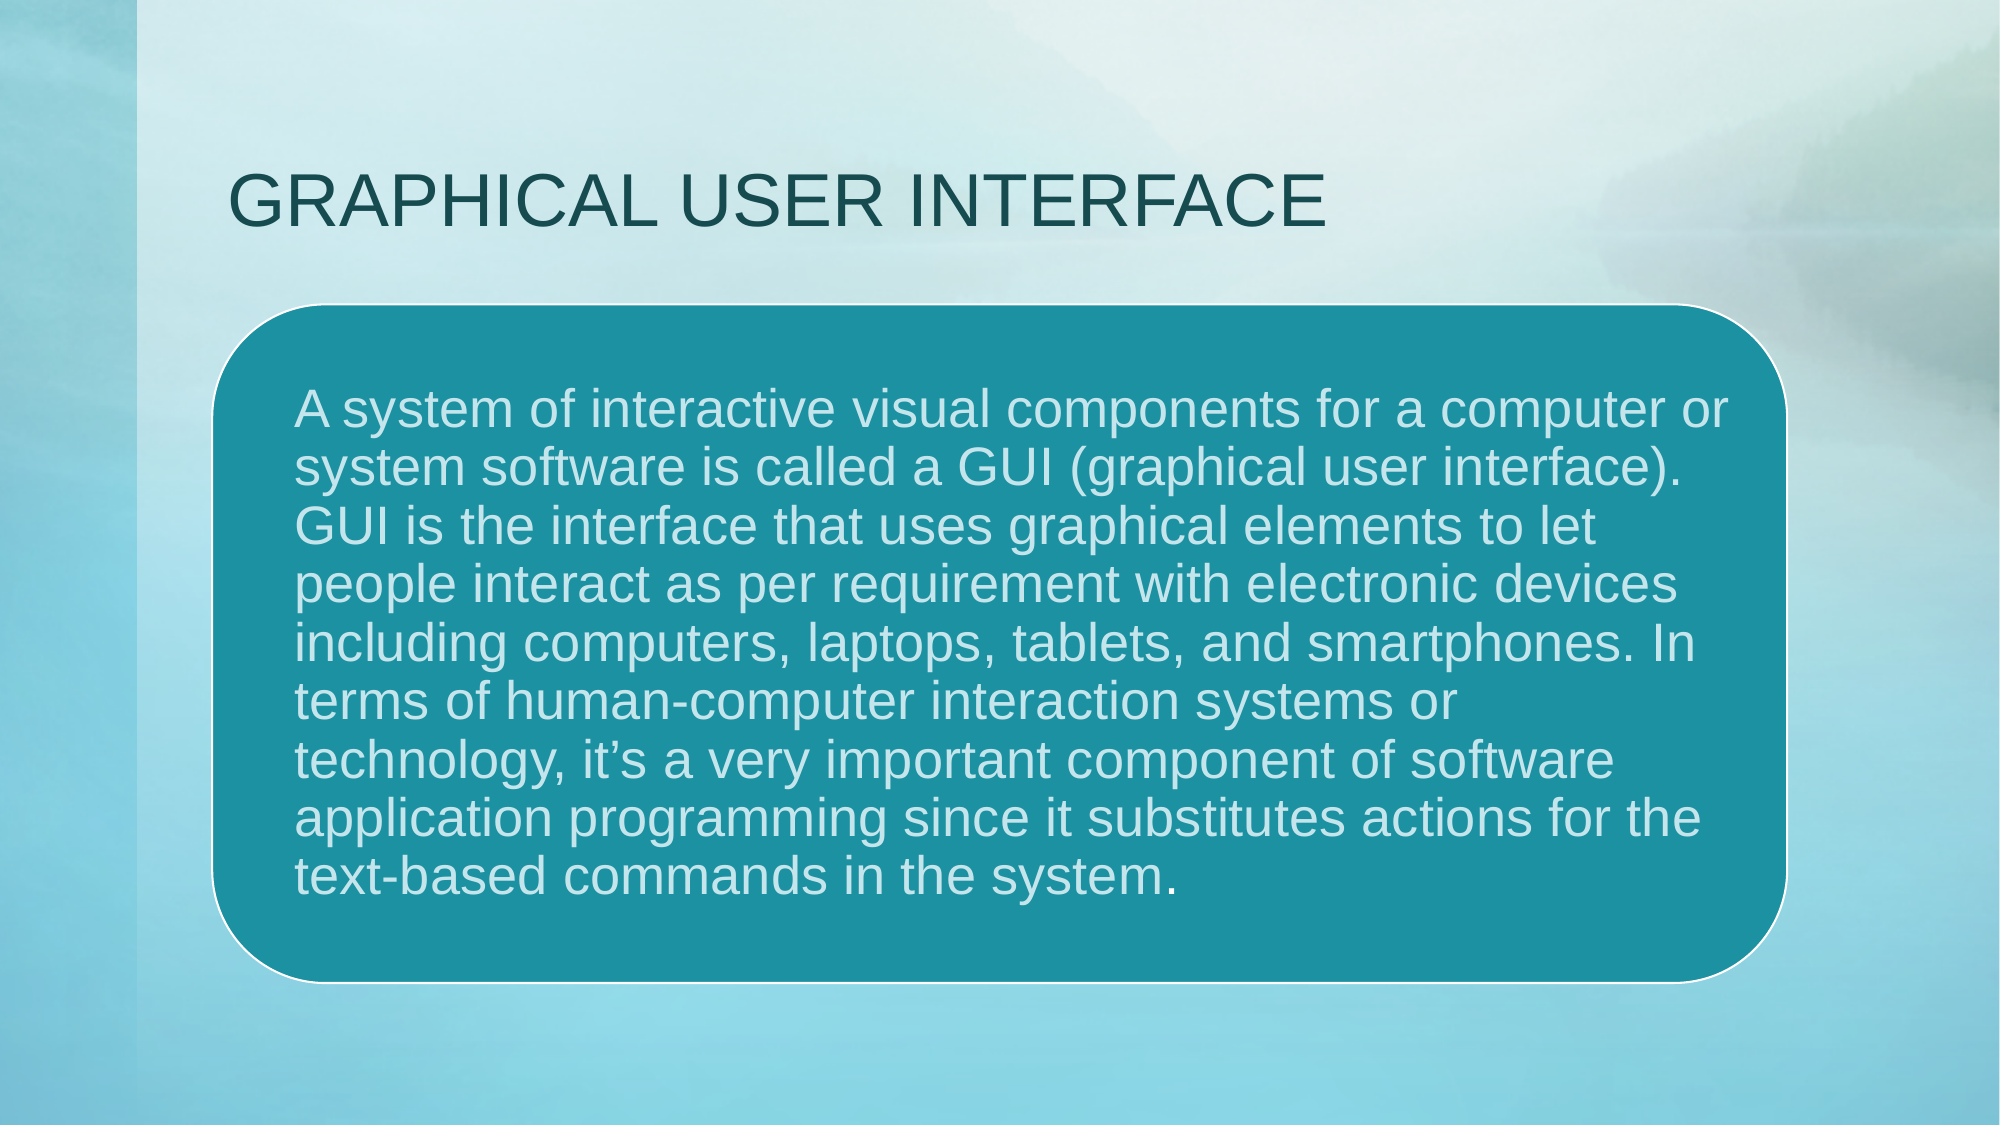

# GRAPHICAL USER INTERFACE
A system of interactive visual components for a computer or system software is called a GUI (graphical user interface). GUI is the interface that uses graphical elements to let people interact as per requirement with electronic devices including computers, laptops, tablets, and smartphones. In terms of human-computer interaction systems or technology, it’s a very important component of software application programming since it substitutes actions for the text-based commands in the system.